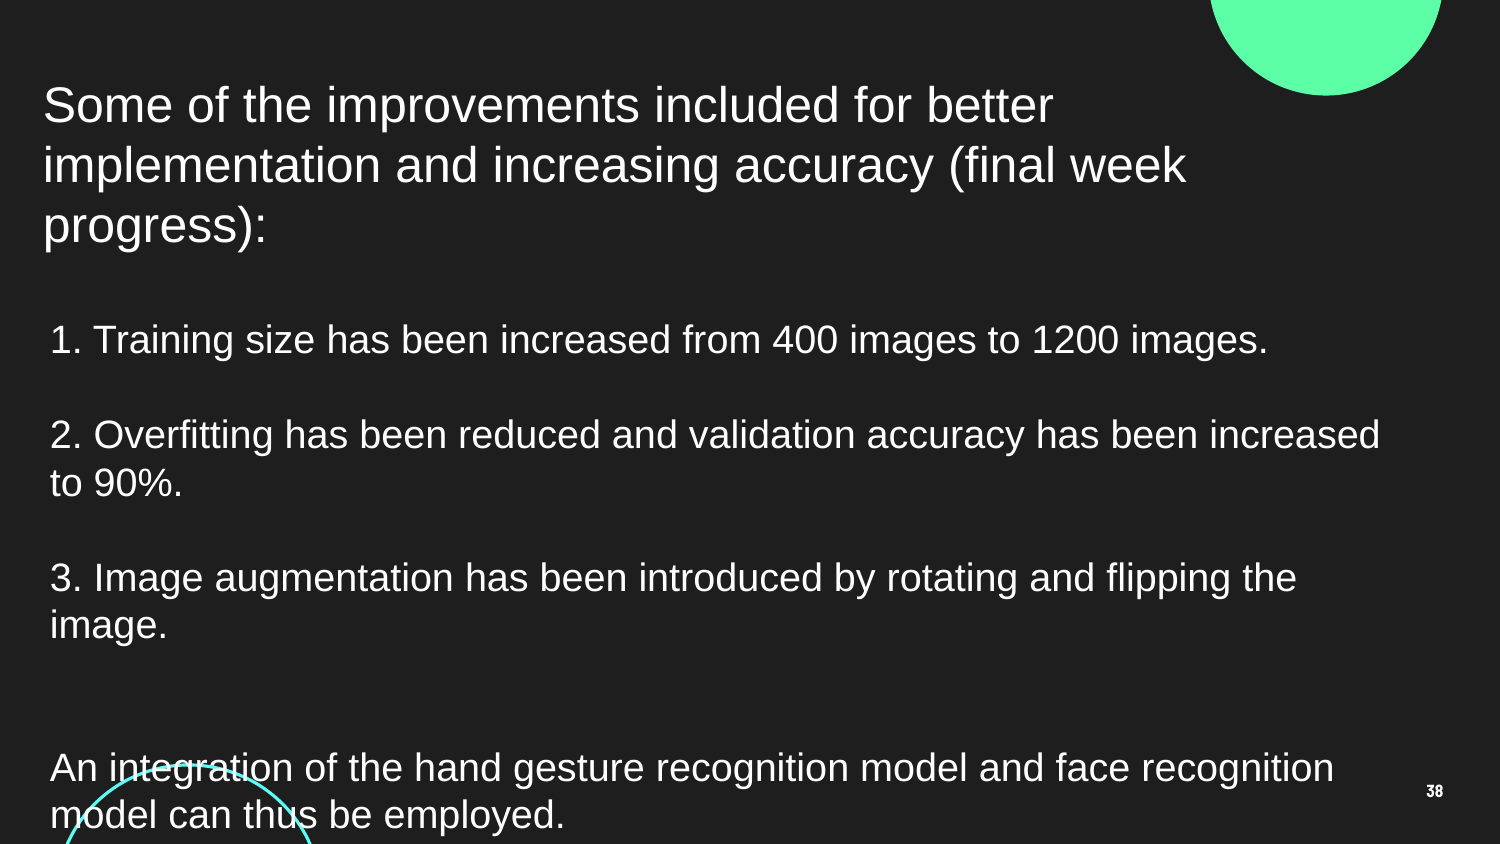

# Some of the improvements included for better implementation and increasing accuracy (final week progress):

1. Training size has been increased from 400 images to 1200 images.

2. Overfitting has been reduced and validation accuracy has been increased to 90%.

3. Image augmentation has been introduced by rotating and flipping the image.

An integration of the hand gesture recognition model and face recognition model can thus be employed.
38